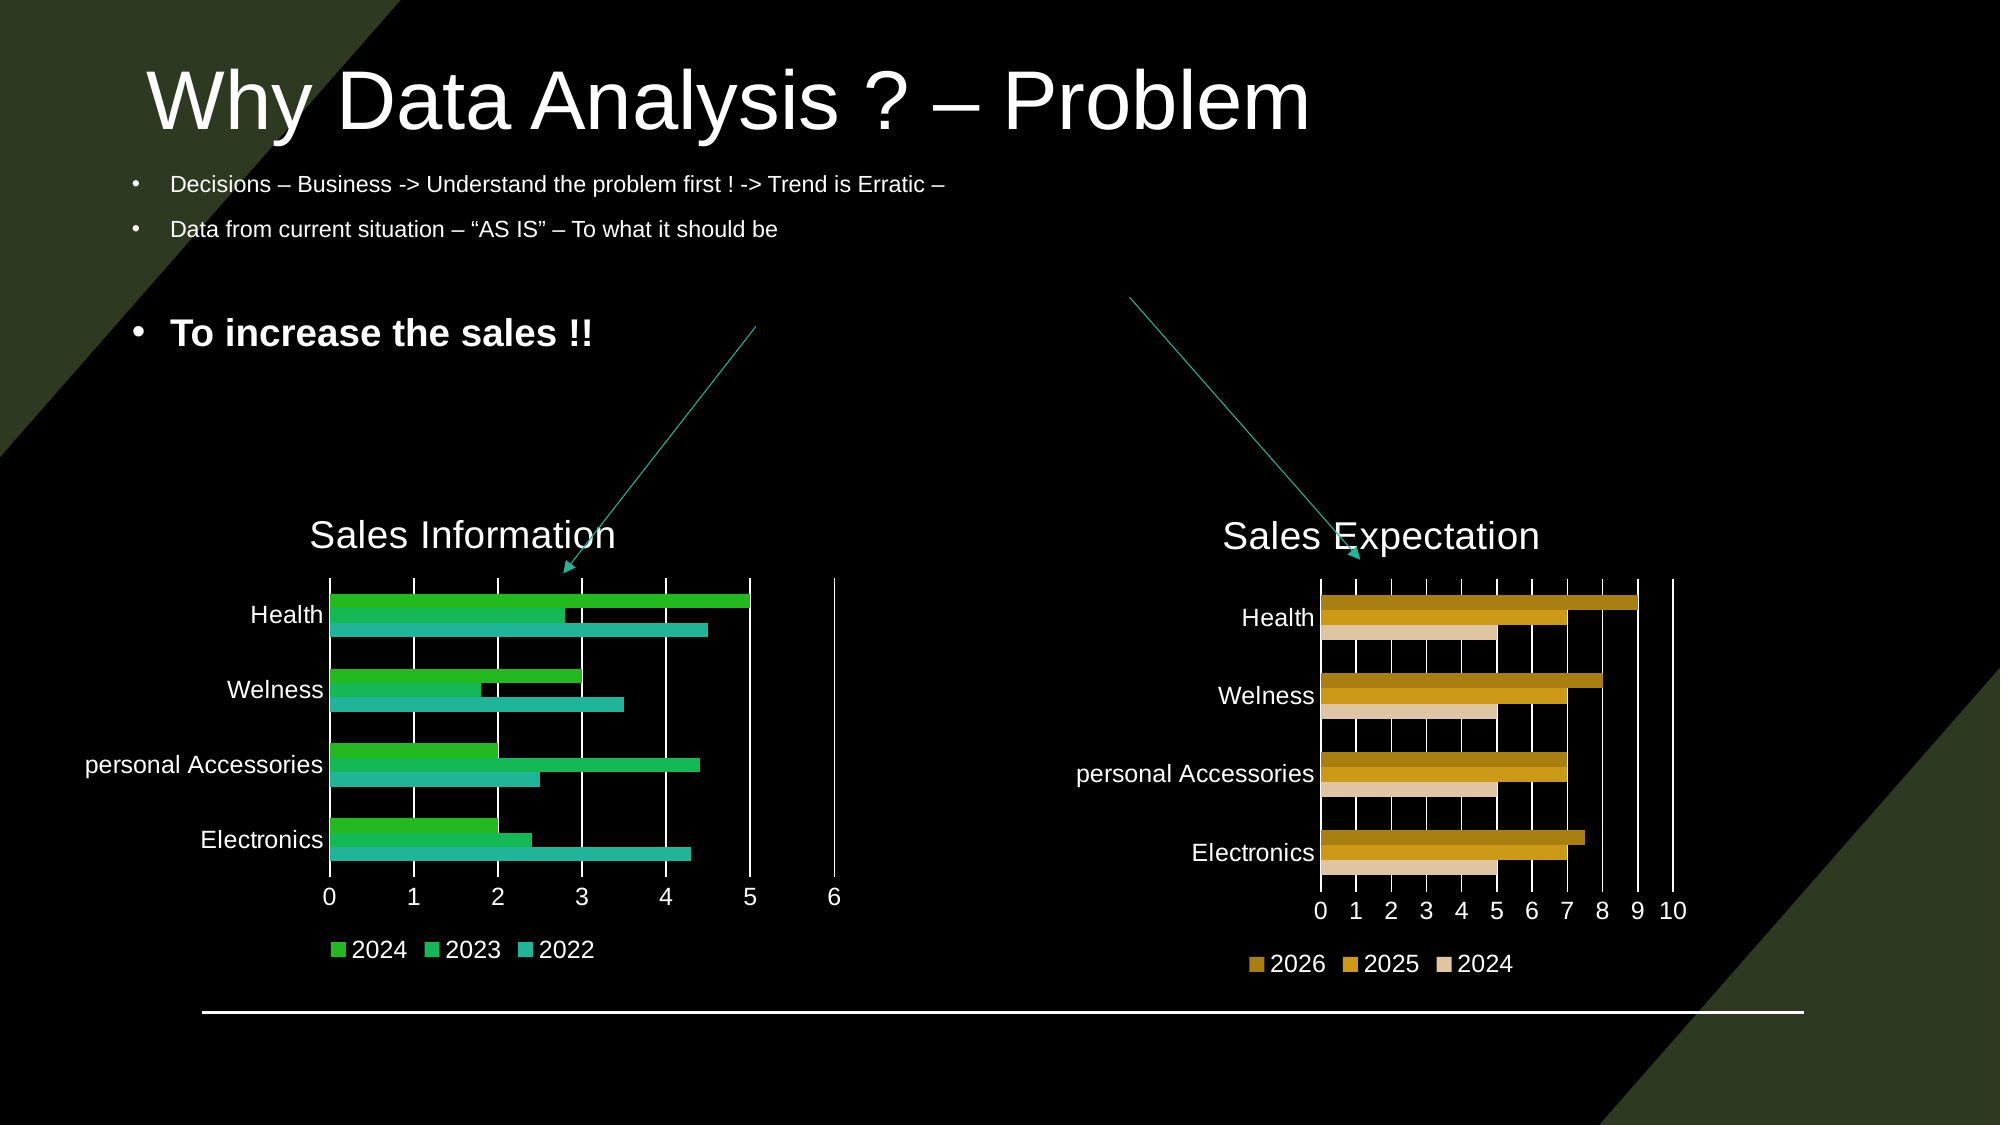

# Why Data Analysis ? – Problem
Decisions – Business -> Understand the problem first ! -> Trend is Erratic –
Data from current situation – “AS IS” – To what it should be

To increase the sales !!

### Chart: Sales Information

| Category | 2022 | 2023 | 2024 |
|---|---|---|---|
| Electronics | 4.3 | 2.4 | 2.0 |
| personal Accessories | 2.5 | 4.4 | 2.0 |
| Welness | 3.5 | 1.8 | 3.0 |
| Health | 4.5 | 2.8 | 5.0 |

### Chart: Sales Expectation

| Category | 2024 | 2025 | 2026 |
|---|---|---|---|
| Electronics | 5.0 | 7.0 | 7.5 |
| personal Accessories | 5.0 | 7.0 | 7.0 |
| Welness | 5.0 | 7.0 | 8.0 |
| Health | 5.0 | 7.0 | 9.0 |